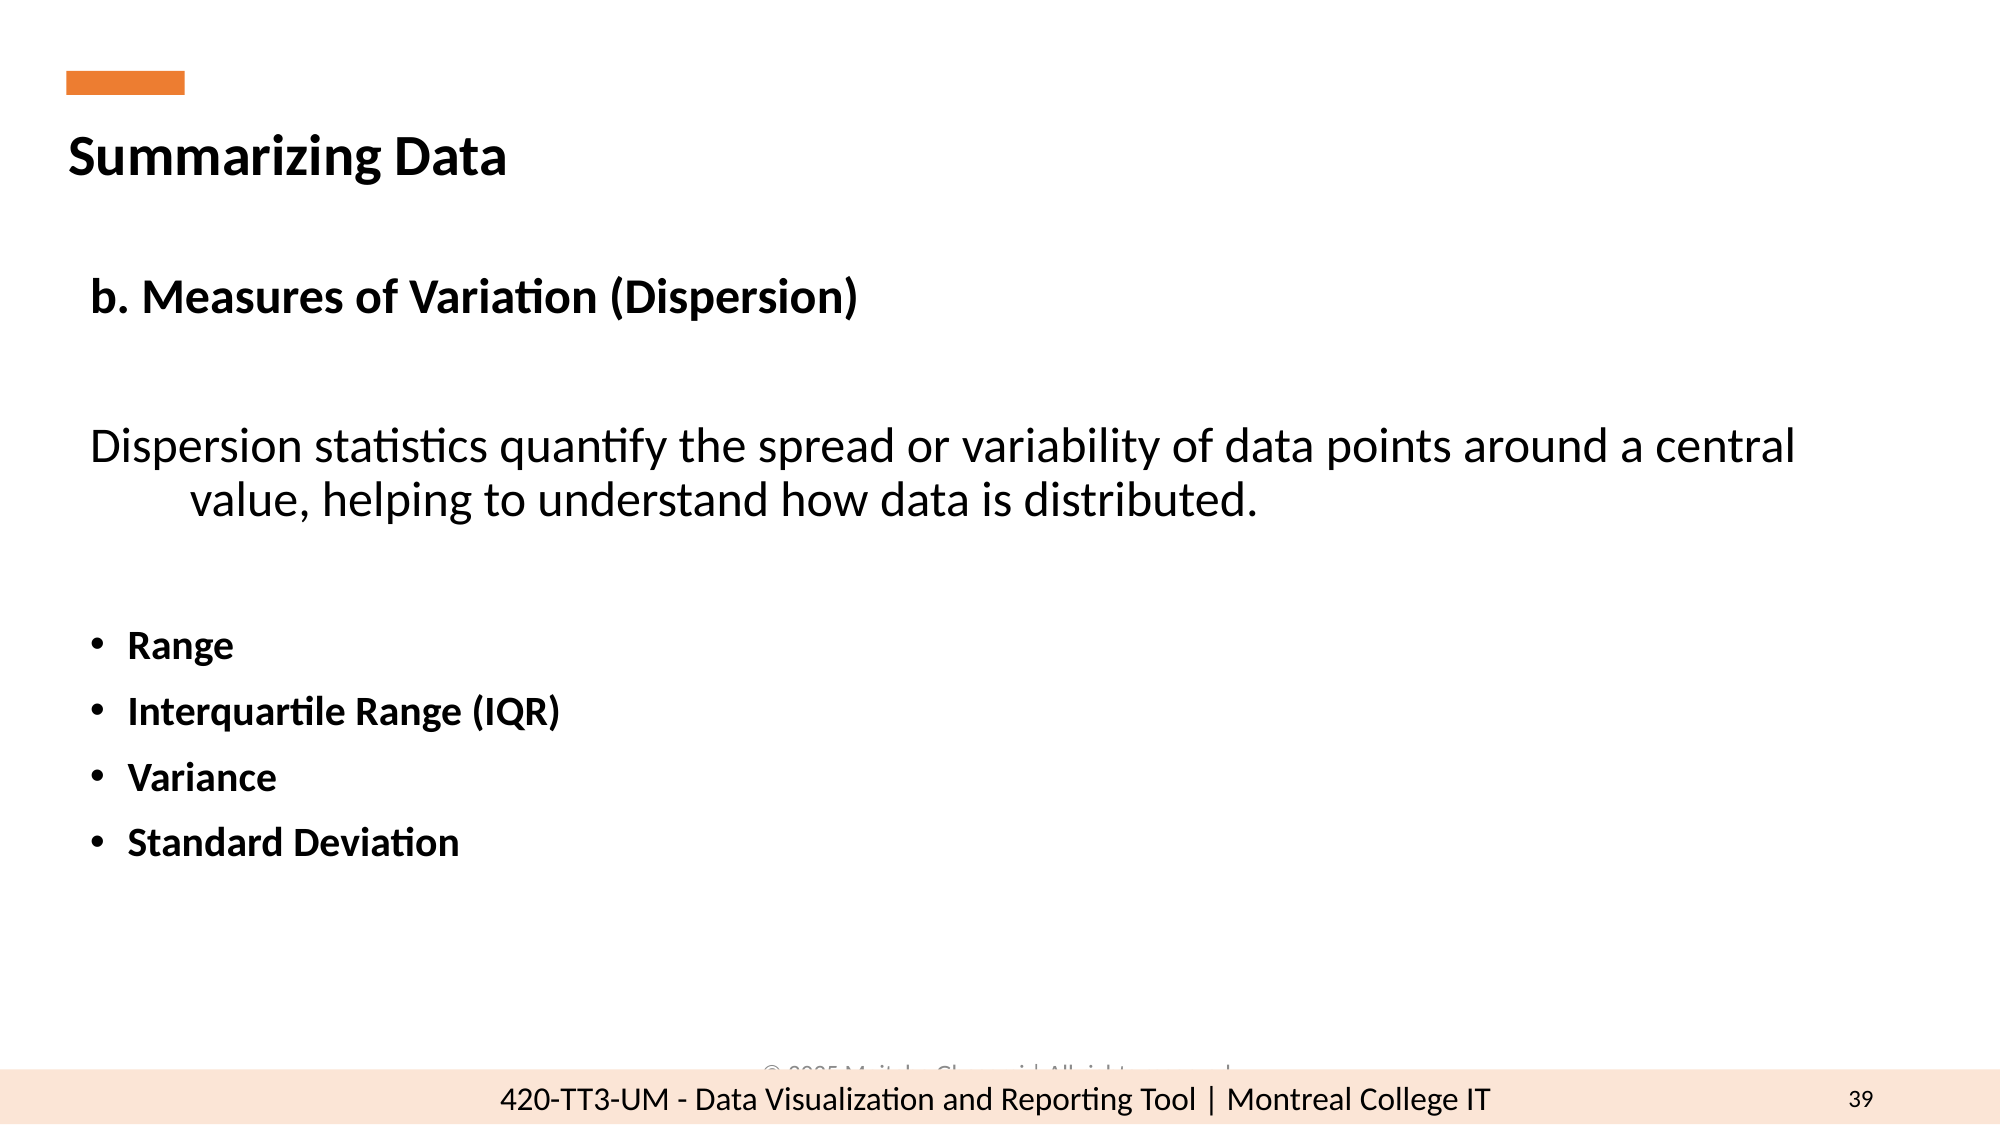

Summarizing Data
b. Measures of Variation (Dispersion)

Dispersion statistics quantify the spread or variability of data points around a central value, helping to understand how data is distributed.

Range
Interquartile Range (IQR)
Variance
Standard Deviation
© 2025 Mojtaba Ghasemi | All rights reserved.
39
420-TT3-UM - Data Visualization and Reporting Tool | Montreal College IT